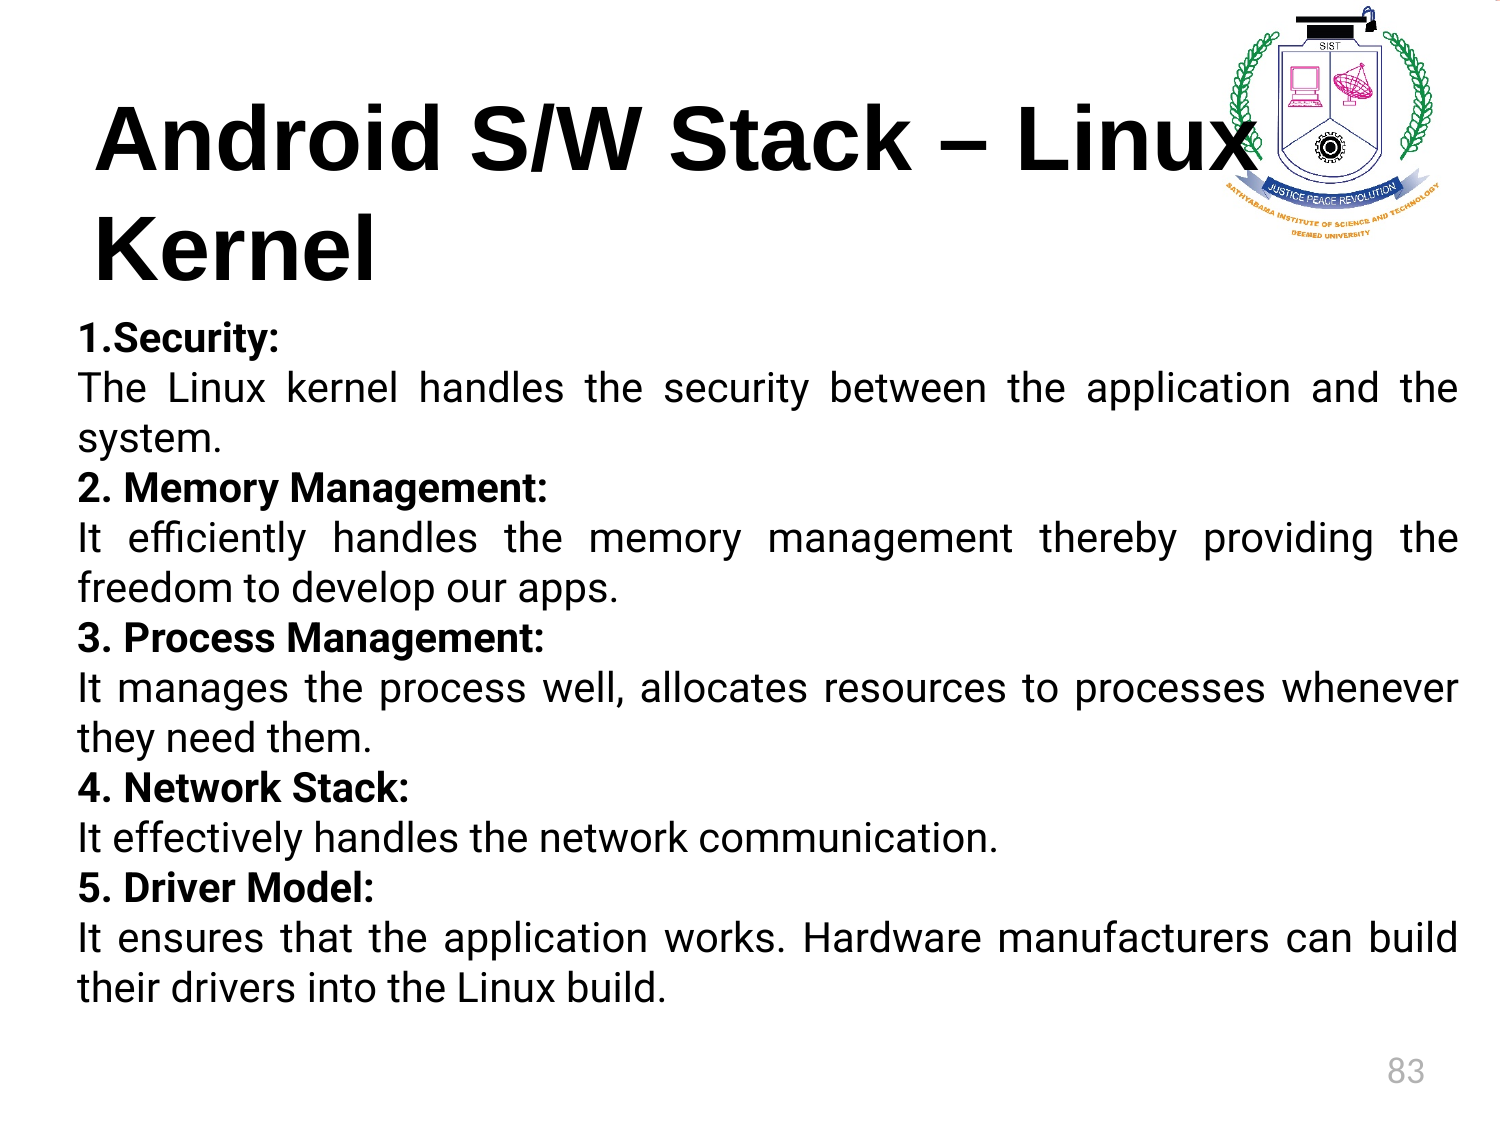

# Android S/W Stack – Linux  Kernel
Security:
The Linux kernel handles the security between the application and the system.
2. Memory Management:
It efficiently handles the memory management thereby providing the freedom to develop our apps.
3. Process Management:
It manages the process well, allocates resources to processes whenever they need them.
4. Network Stack:
It effectively handles the network communication.
5. Driver Model:
It ensures that the application works. Hardware manufacturers can build their drivers into the Linux build.
83